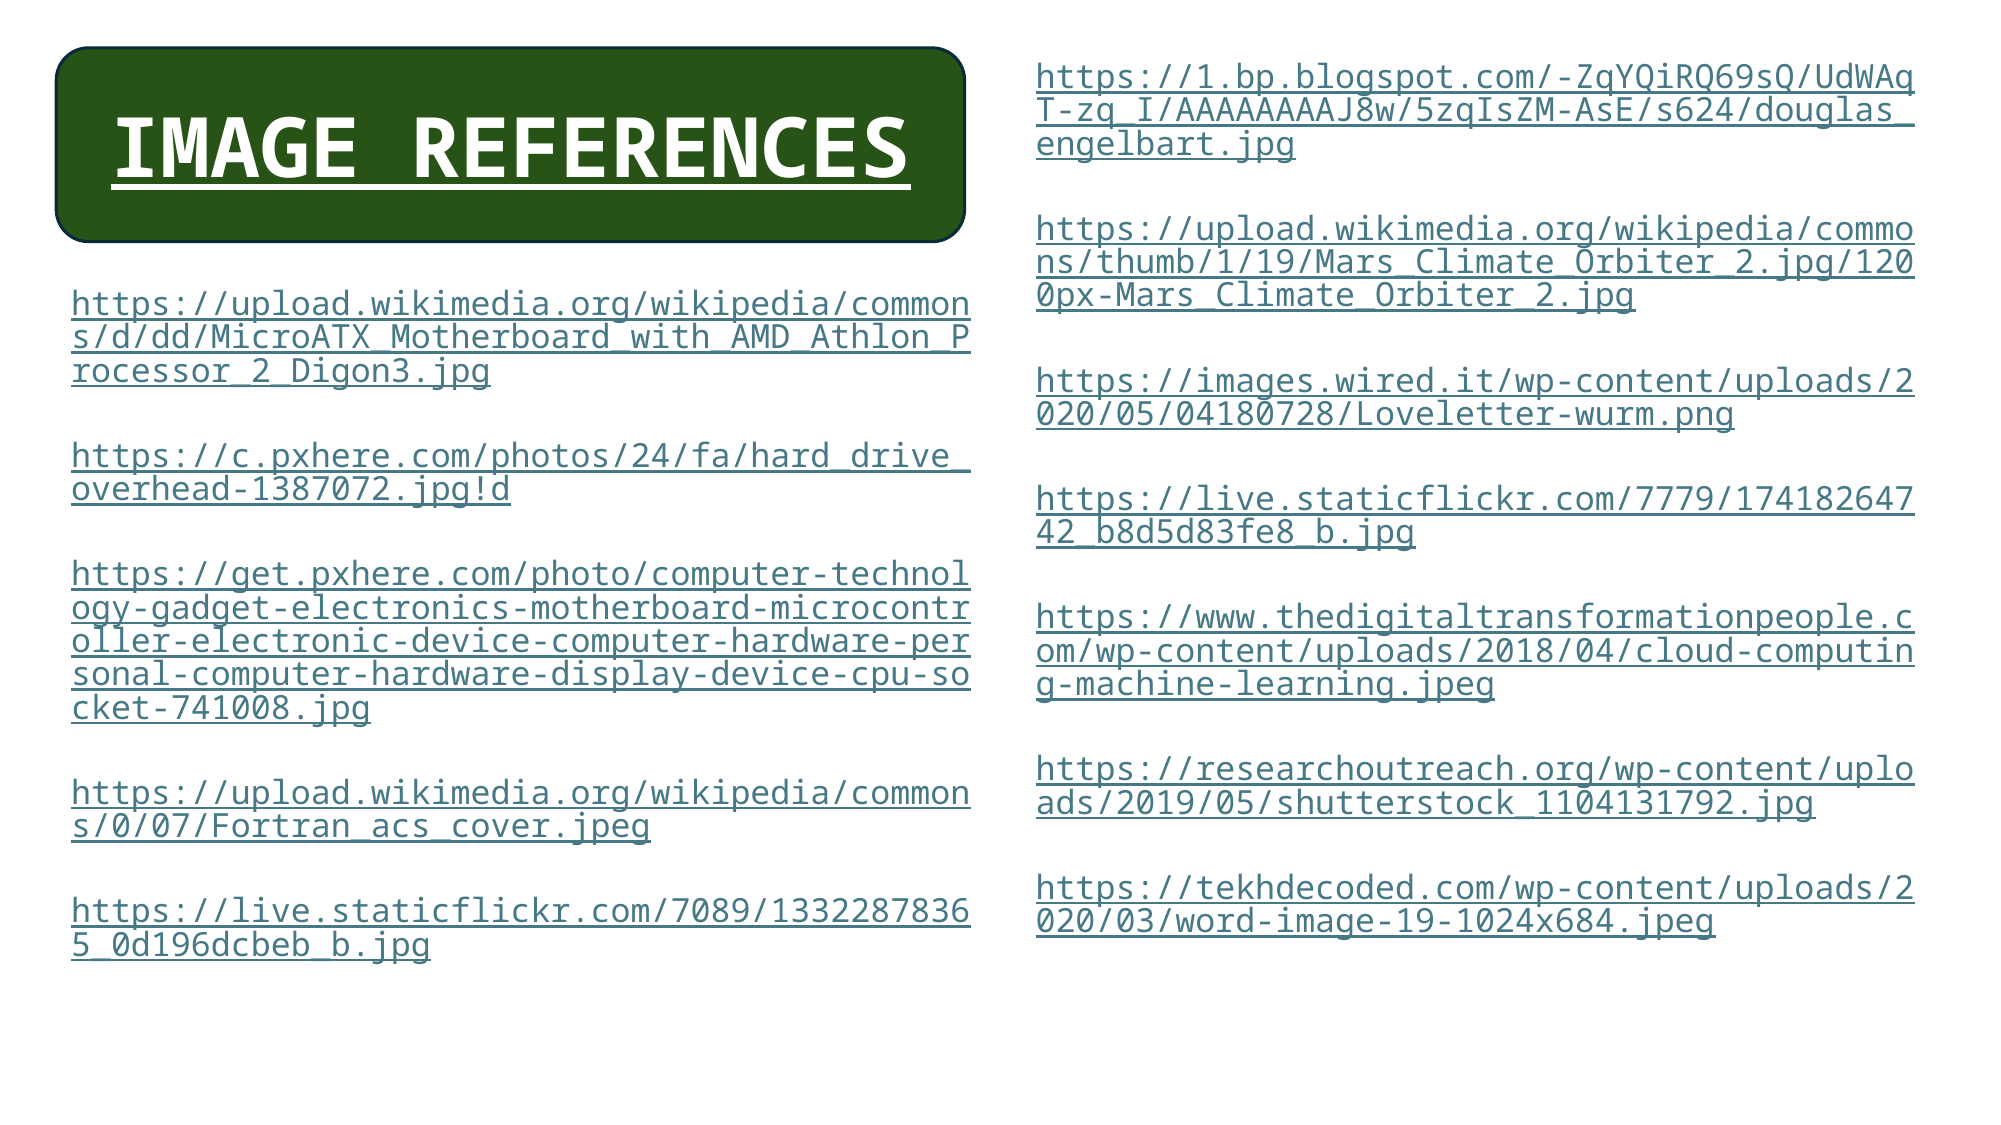

https://1.bp.blogspot.com/-ZqYQiRQ69sQ/UdWAqT-zq_I/AAAAAAAAJ8w/5zqIsZM-AsE/s624/douglas_engelbart.jpg

https://upload.wikimedia.org/wikipedia/commons/thumb/1/19/Mars_Climate_Orbiter_2.jpg/1200px-Mars_Climate_Orbiter_2.jpg

https://images.wired.it/wp-content/uploads/2020/05/04180728/Loveletter-wurm.png

https://live.staticflickr.com/7779/17418264742_b8d5d83fe8_b.jpg

https://www.thedigitaltransformationpeople.com/wp-content/uploads/2018/04/cloud-computing-machine-learning.jpeg

https://researchoutreach.org/wp-content/uploads/2019/05/shutterstock_1104131792.jpg

https://tekhdecoded.com/wp-content/uploads/2020/03/word-image-19-1024x684.jpeg

IMAGE REFERENCES
https://upload.wikimedia.org/wikipedia/commons/d/dd/MicroATX_Motherboard_with_AMD_Athlon_Processor_2_Digon3.jpg

https://c.pxhere.com/photos/24/fa/hard_drive_overhead-1387072.jpg!d

https://get.pxhere.com/photo/computer-technology-gadget-electronics-motherboard-microcontroller-electronic-device-computer-hardware-personal-computer-hardware-display-device-cpu-socket-741008.jpg

https://upload.wikimedia.org/wikipedia/commons/0/07/Fortran_acs_cover.jpeg

https://live.staticflickr.com/7089/13322878365_0d196dcbeb_b.jpg